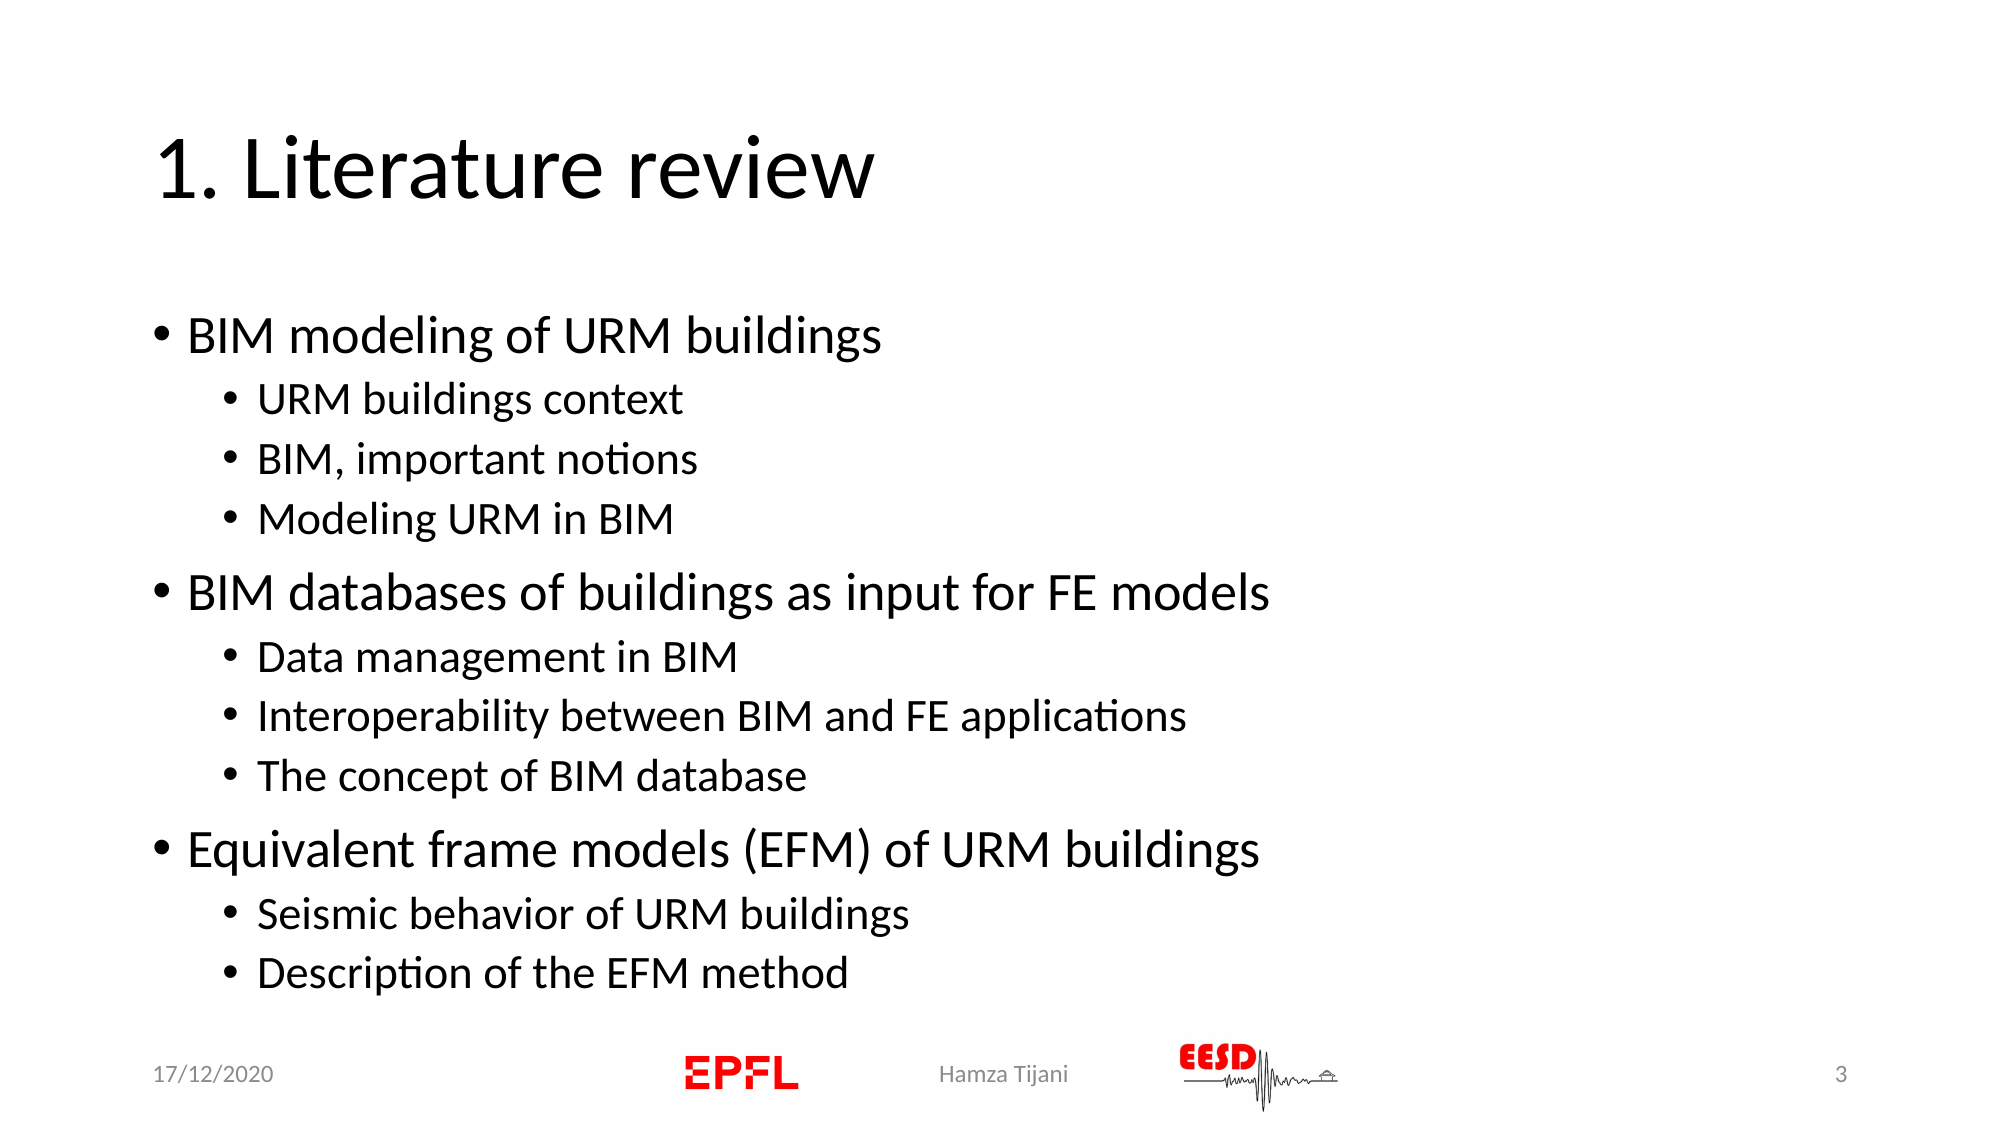

# 1. Literature review
BIM modeling of URM buildings
URM buildings context
BIM, important notions
Modeling URM in BIM
BIM databases of buildings as input for FE models
Data management in BIM
Interoperability between BIM and FE applications
The concept of BIM database
Equivalent frame models (EFM) of URM buildings
Seismic behavior of URM buildings
Description of the EFM method

17/12/2020
Hamza Tijani
3